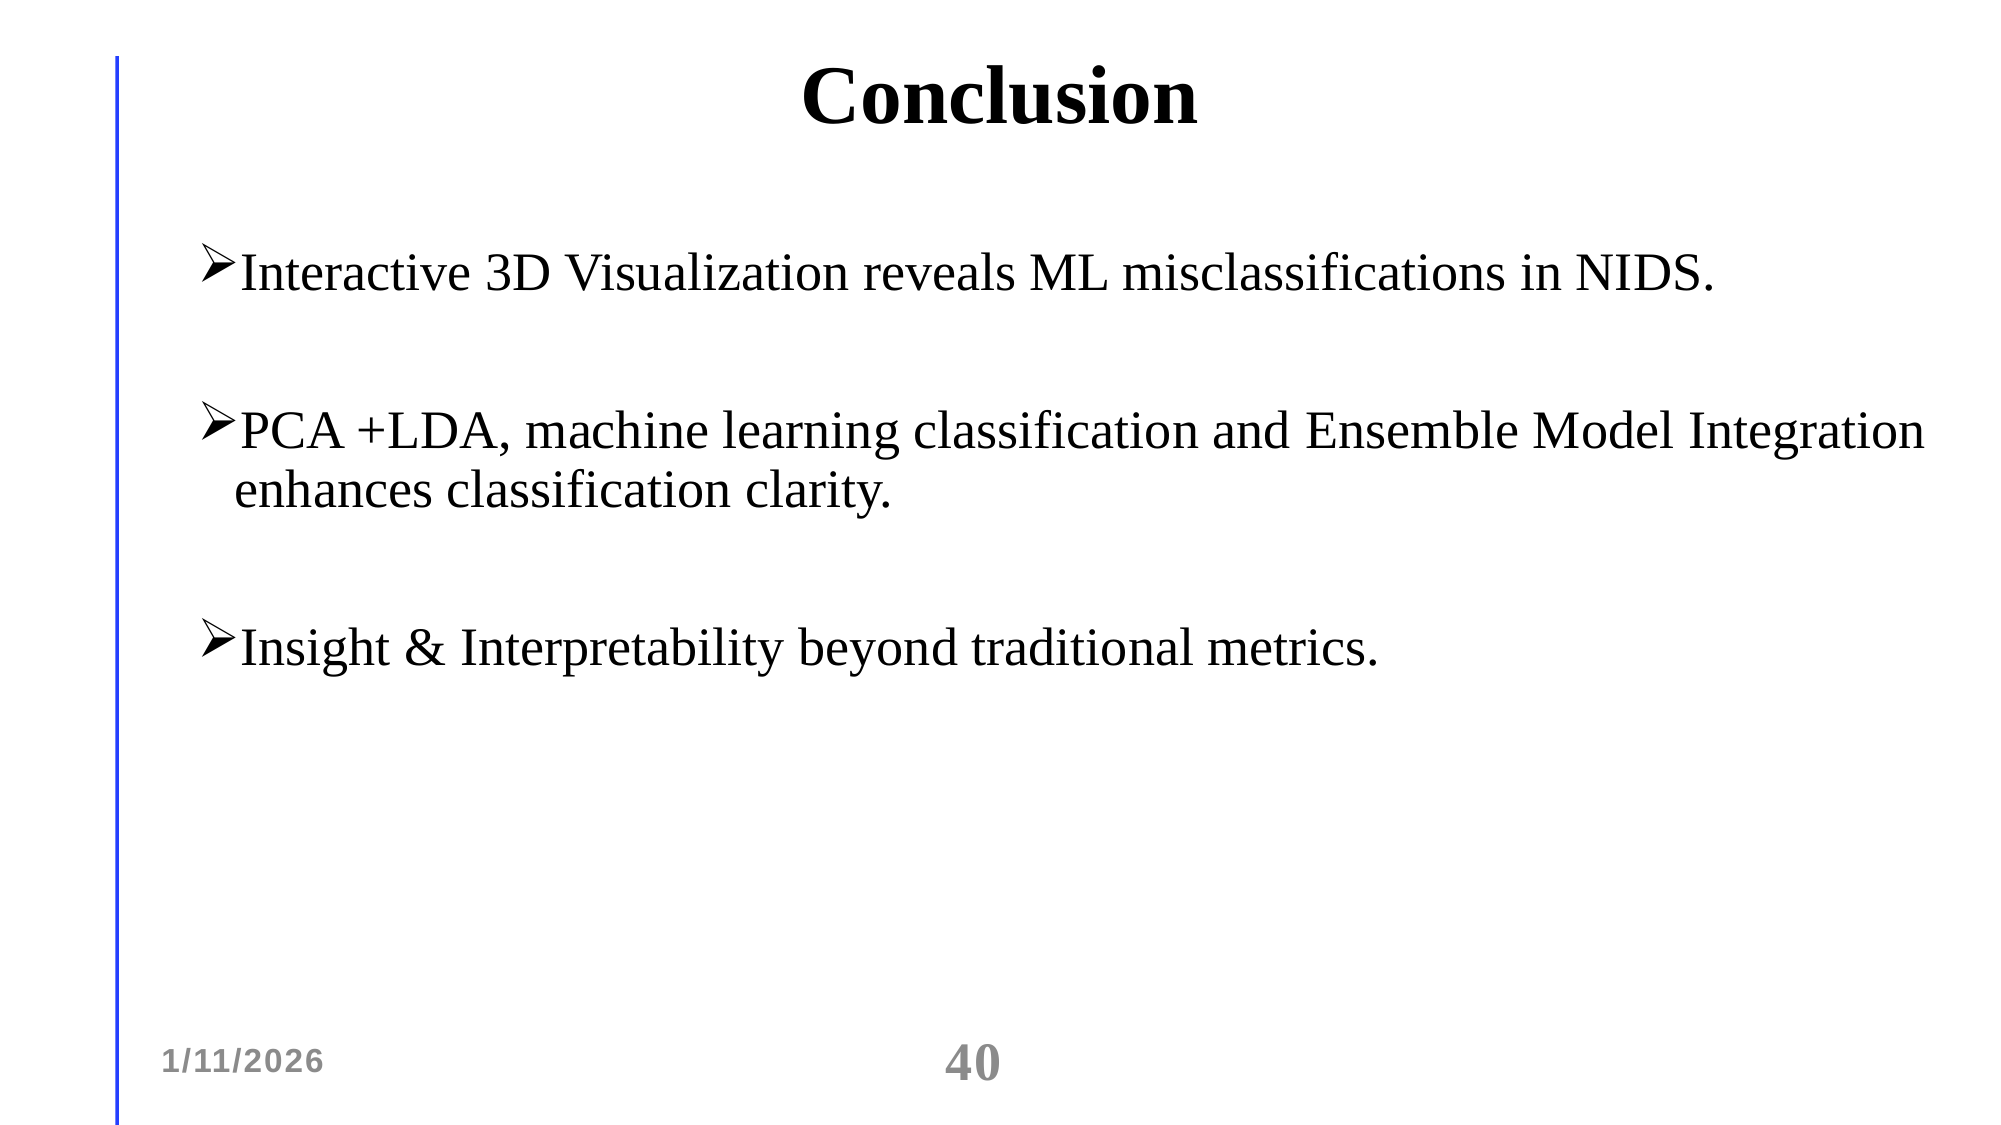

# Conclusion

Interactive 3D Visualization reveals ML misclassifications in NIDS.

PCA +LDA, machine learning classification and Ensemble Model Integration enhances classification clarity.

Insight & Interpretability beyond traditional metrics.

1/11/2026
40